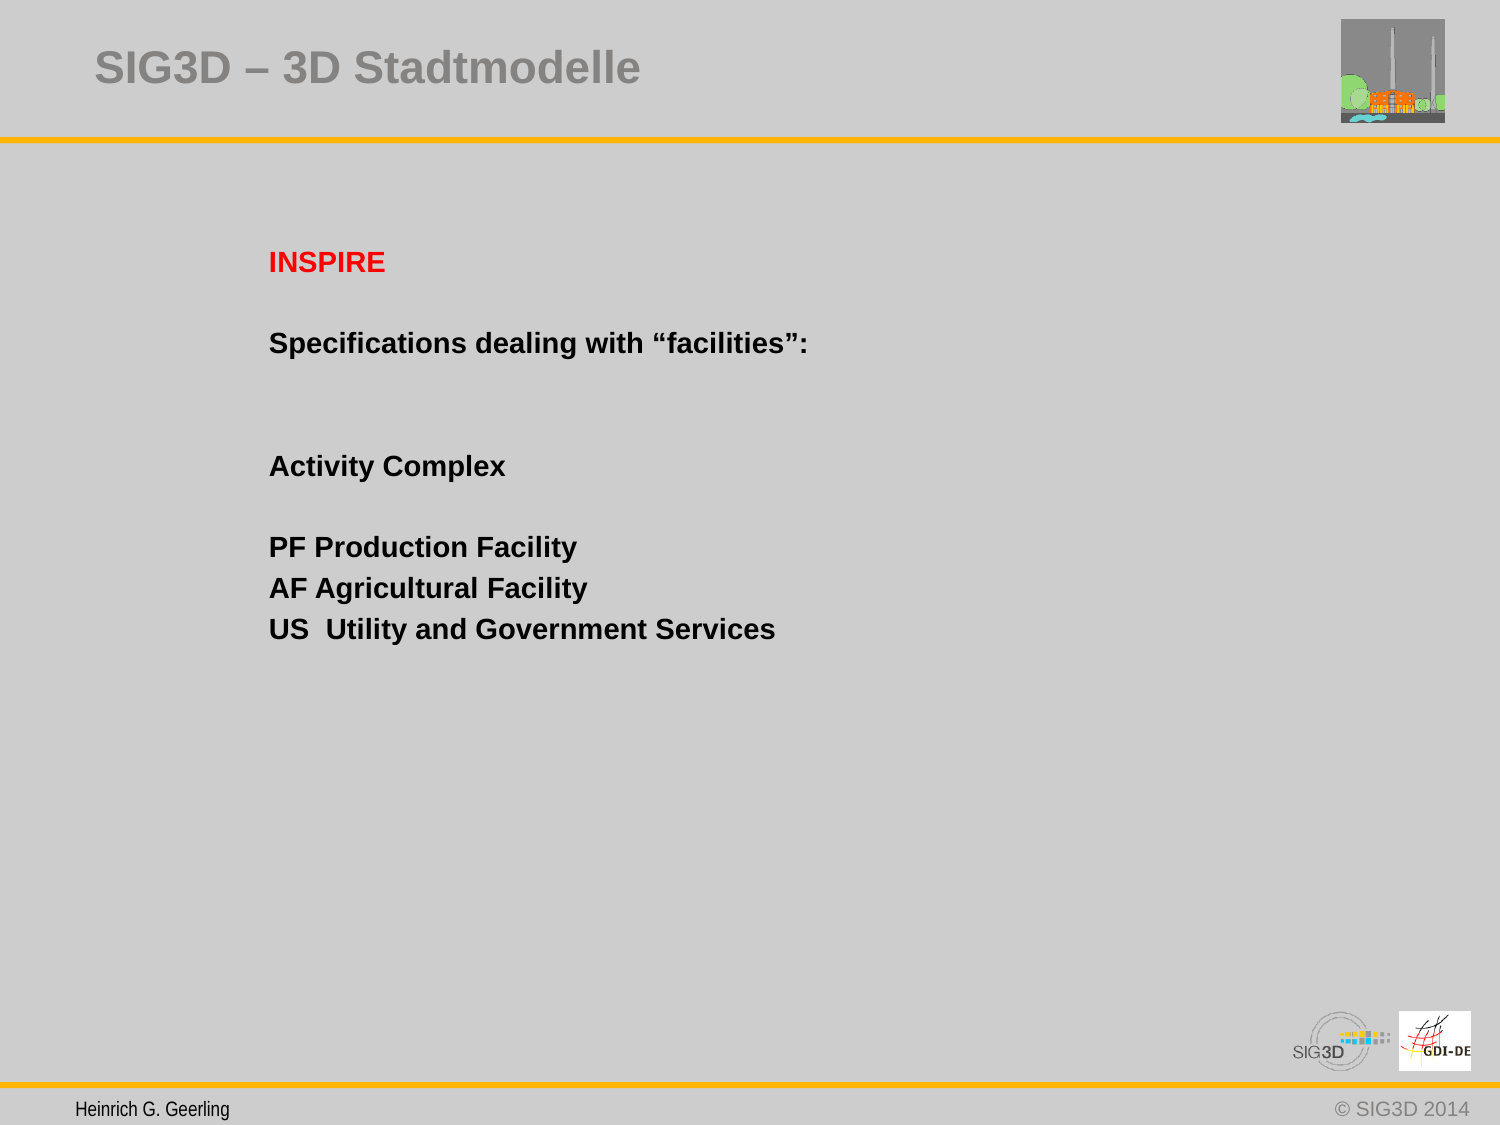

SIG3D – 3D Stadtmodelle
#

INSPIRE

Specifications dealing with “facilities”:

Activity Complex

PF Production Facility
AF Agricultural Facility
US  Utility and Government Services

 Heinrich G. Geerling